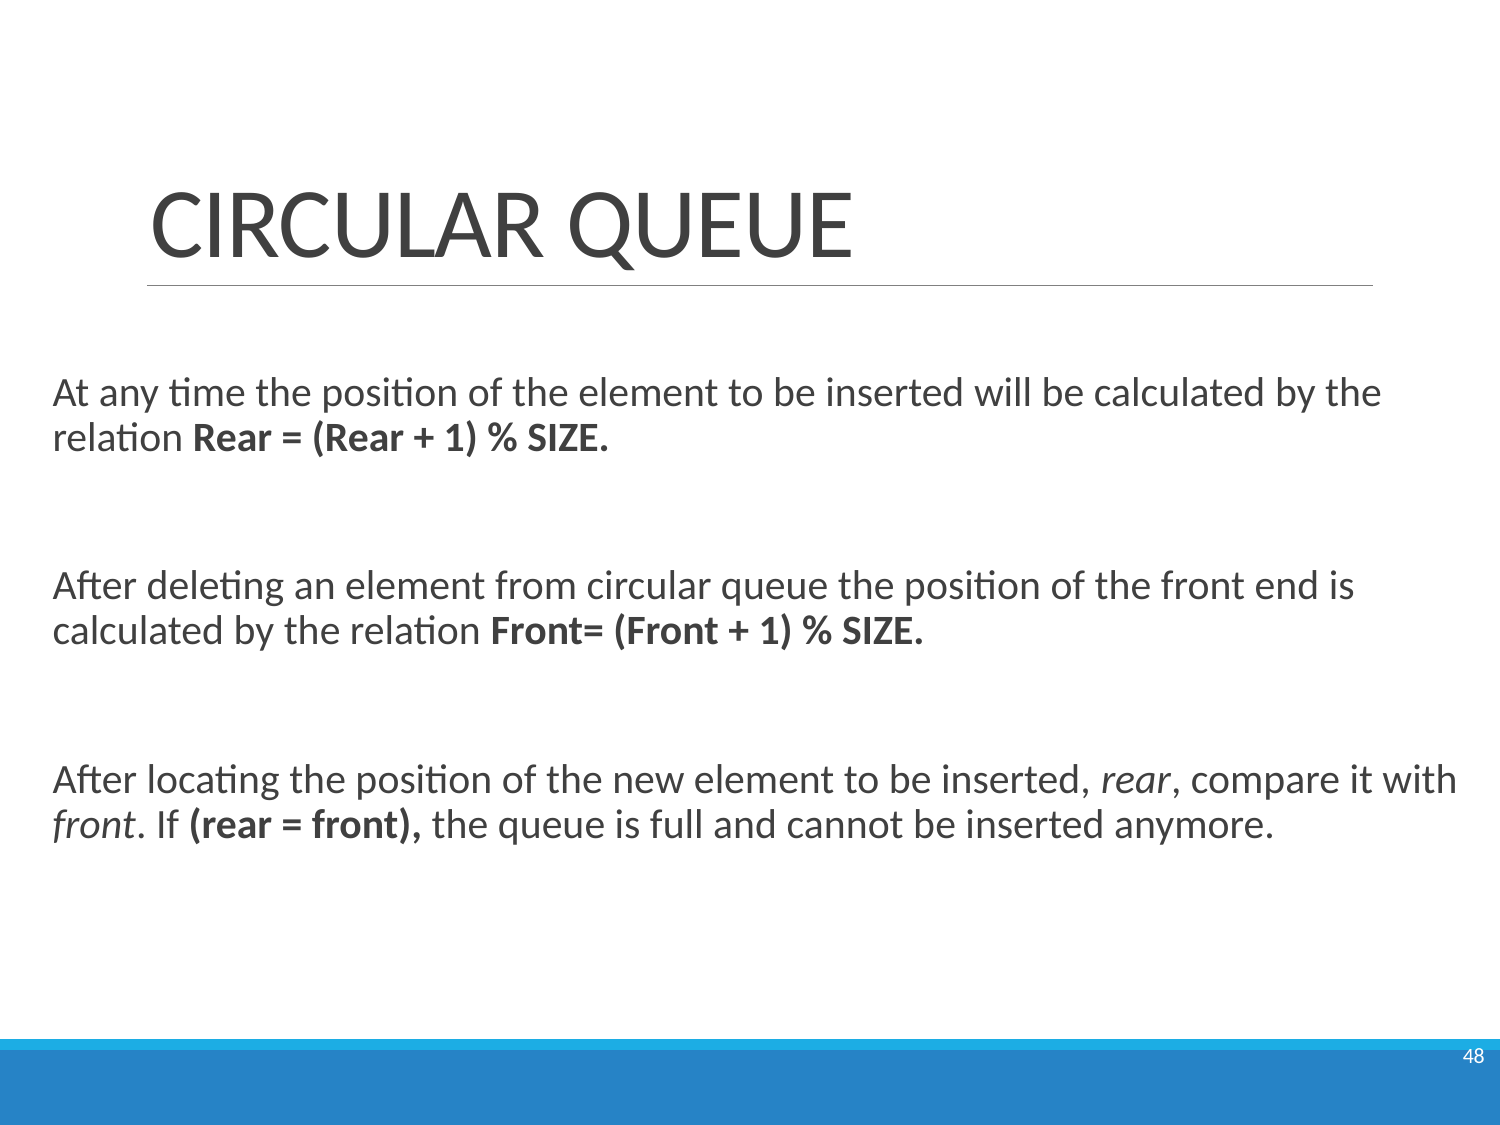

# CIRCULAR QUEUE
At any time the position of the element to be inserted will be calculated by the relation Rear = (Rear + 1) % SIZE.

After deleting an element from circular queue the position of the front end is calculated by the relation Front= (Front + 1) % SIZE.

After locating the position of the new element to be inserted, rear, compare it with front. If (rear = front), the queue is full and cannot be inserted anymore.
48